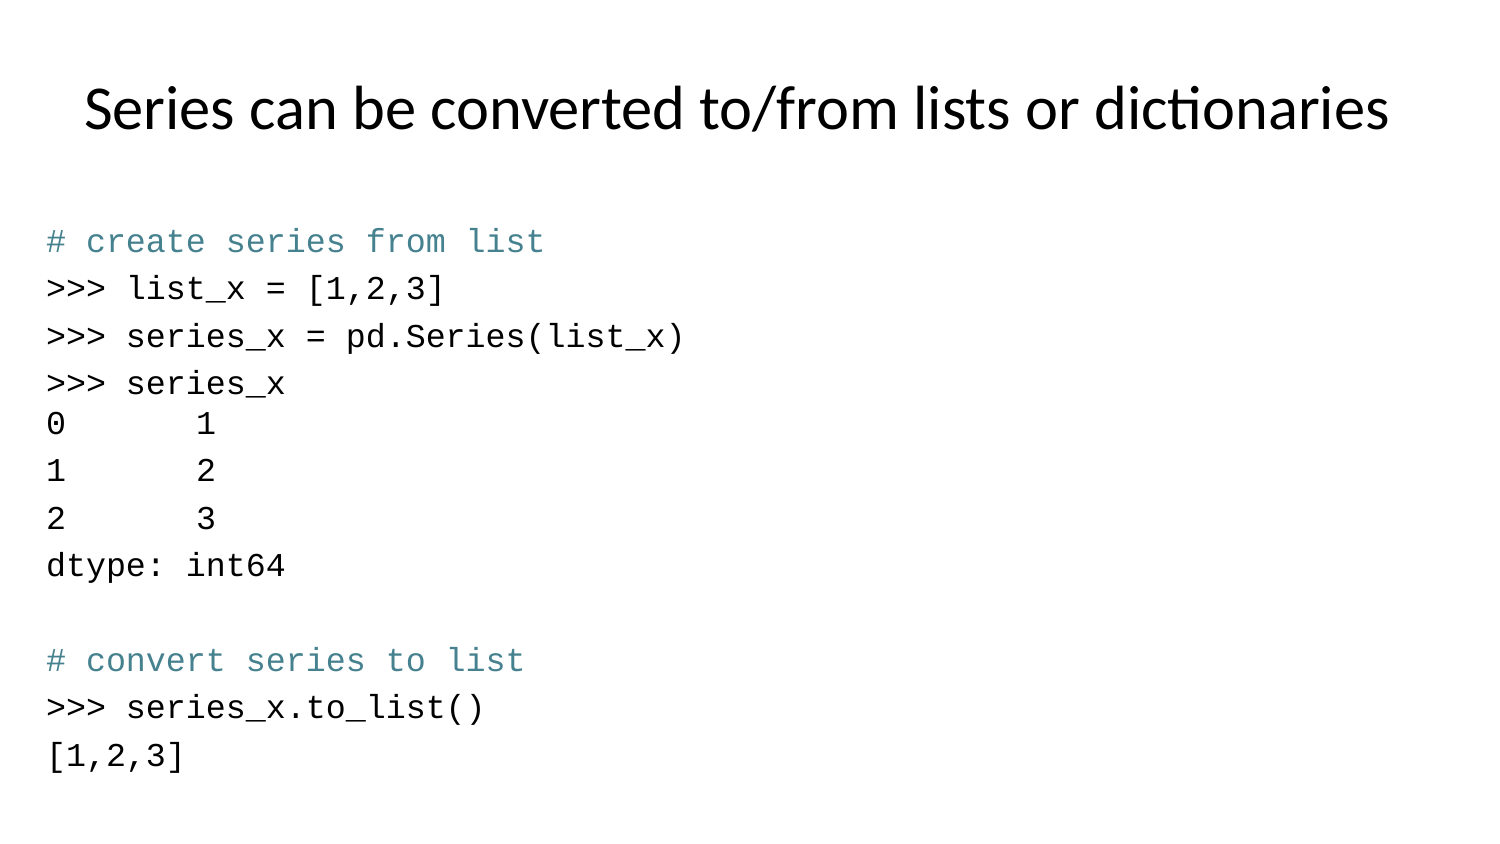

# Series can be converted to/from lists or dictionaries
# create series from list
>>> list_x = [1,2,3]
>>> series_x = pd.Series(list_x)
>>> series_x
0	1
1	2
2	3
dtype: int64

# convert series to list
>>> series_x.to_list()
[1,2,3]